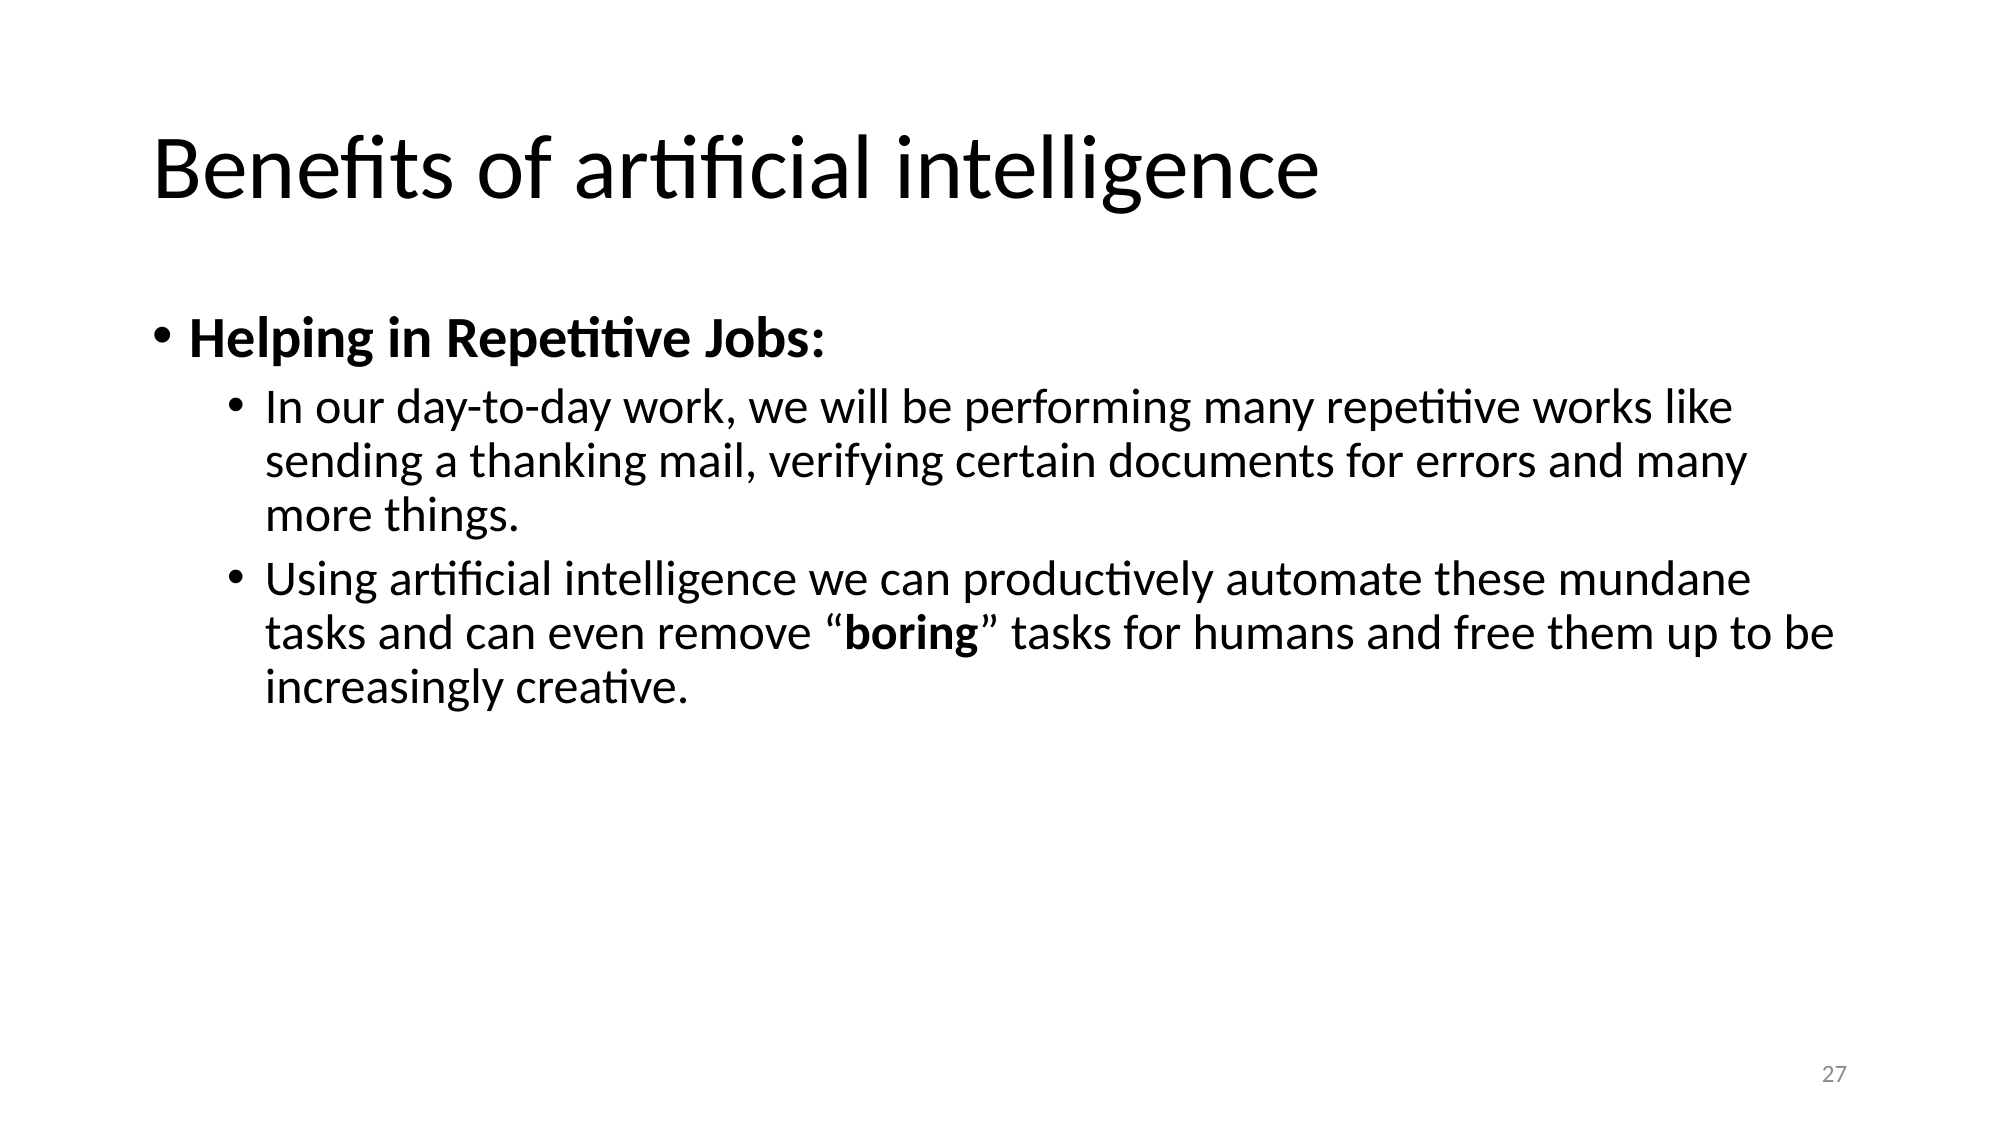

# Benefits of artificial intelligence
Helping in Repetitive Jobs:
In our day-to-day work, we will be performing many repetitive works like sending a thanking mail, verifying certain documents for errors and many more things.
Using artificial intelligence we can productively automate these mundane tasks and can even remove “boring” tasks for humans and free them up to be increasingly creative.
27